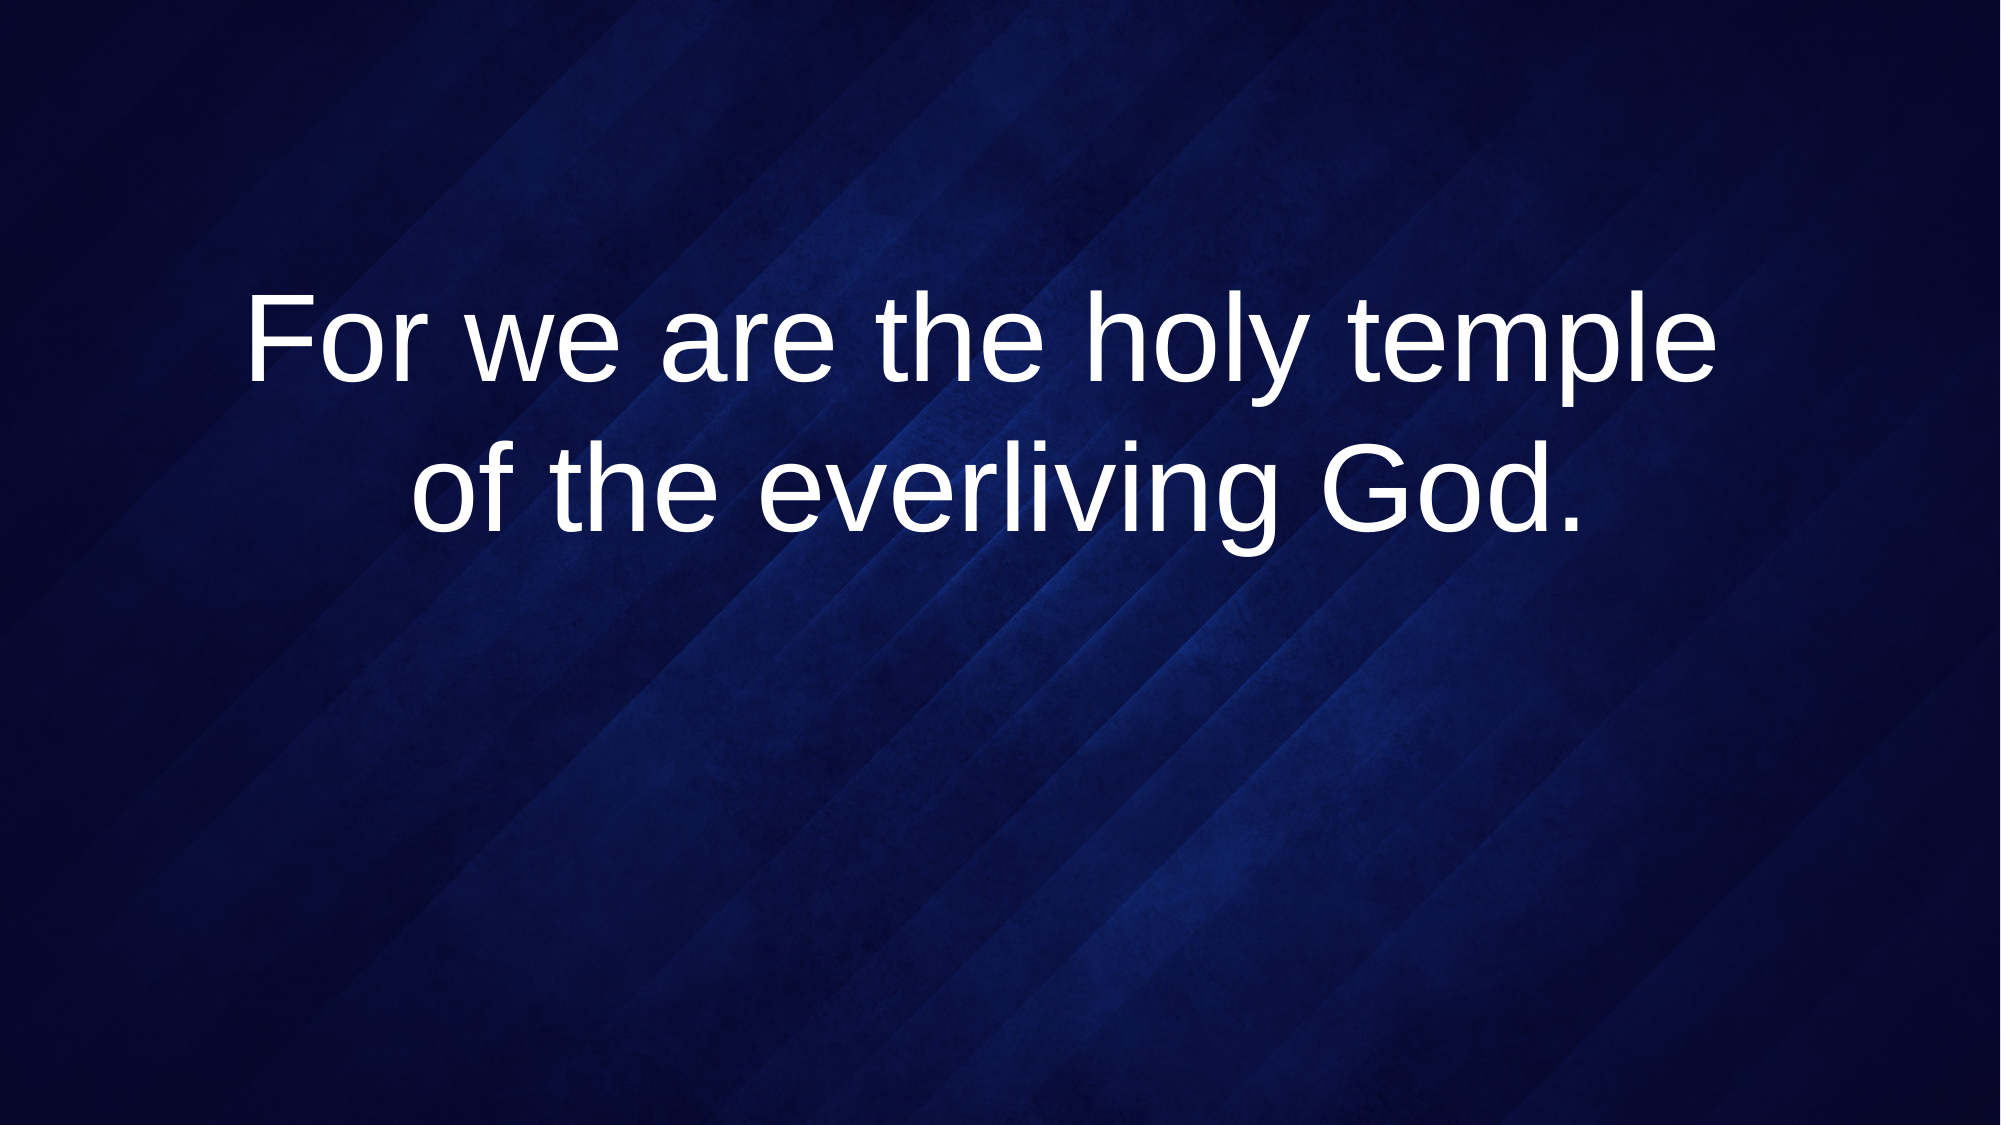

# For we are the holy temple of the everliving God.